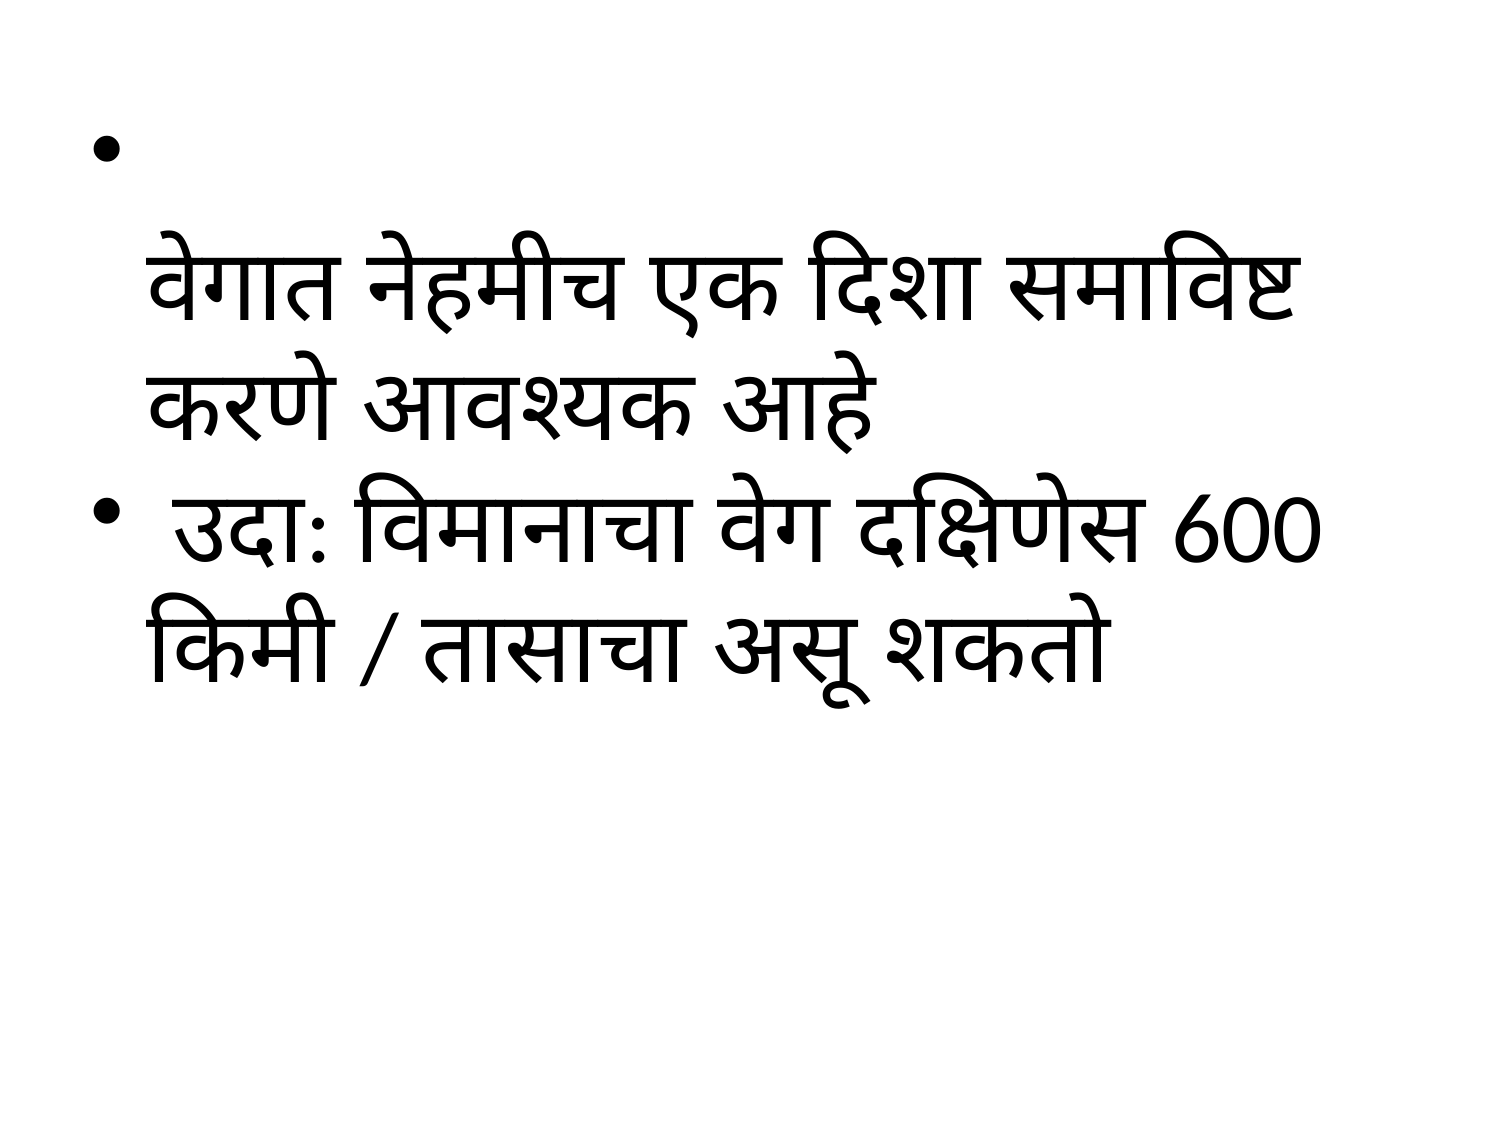

वेगात नेहमीच एक दिशा समाविष्ट करणे आवश्यक आहे
 उदा: विमानाचा वेग दक्षिणेस 600 किमी / तासाचा असू शकतो